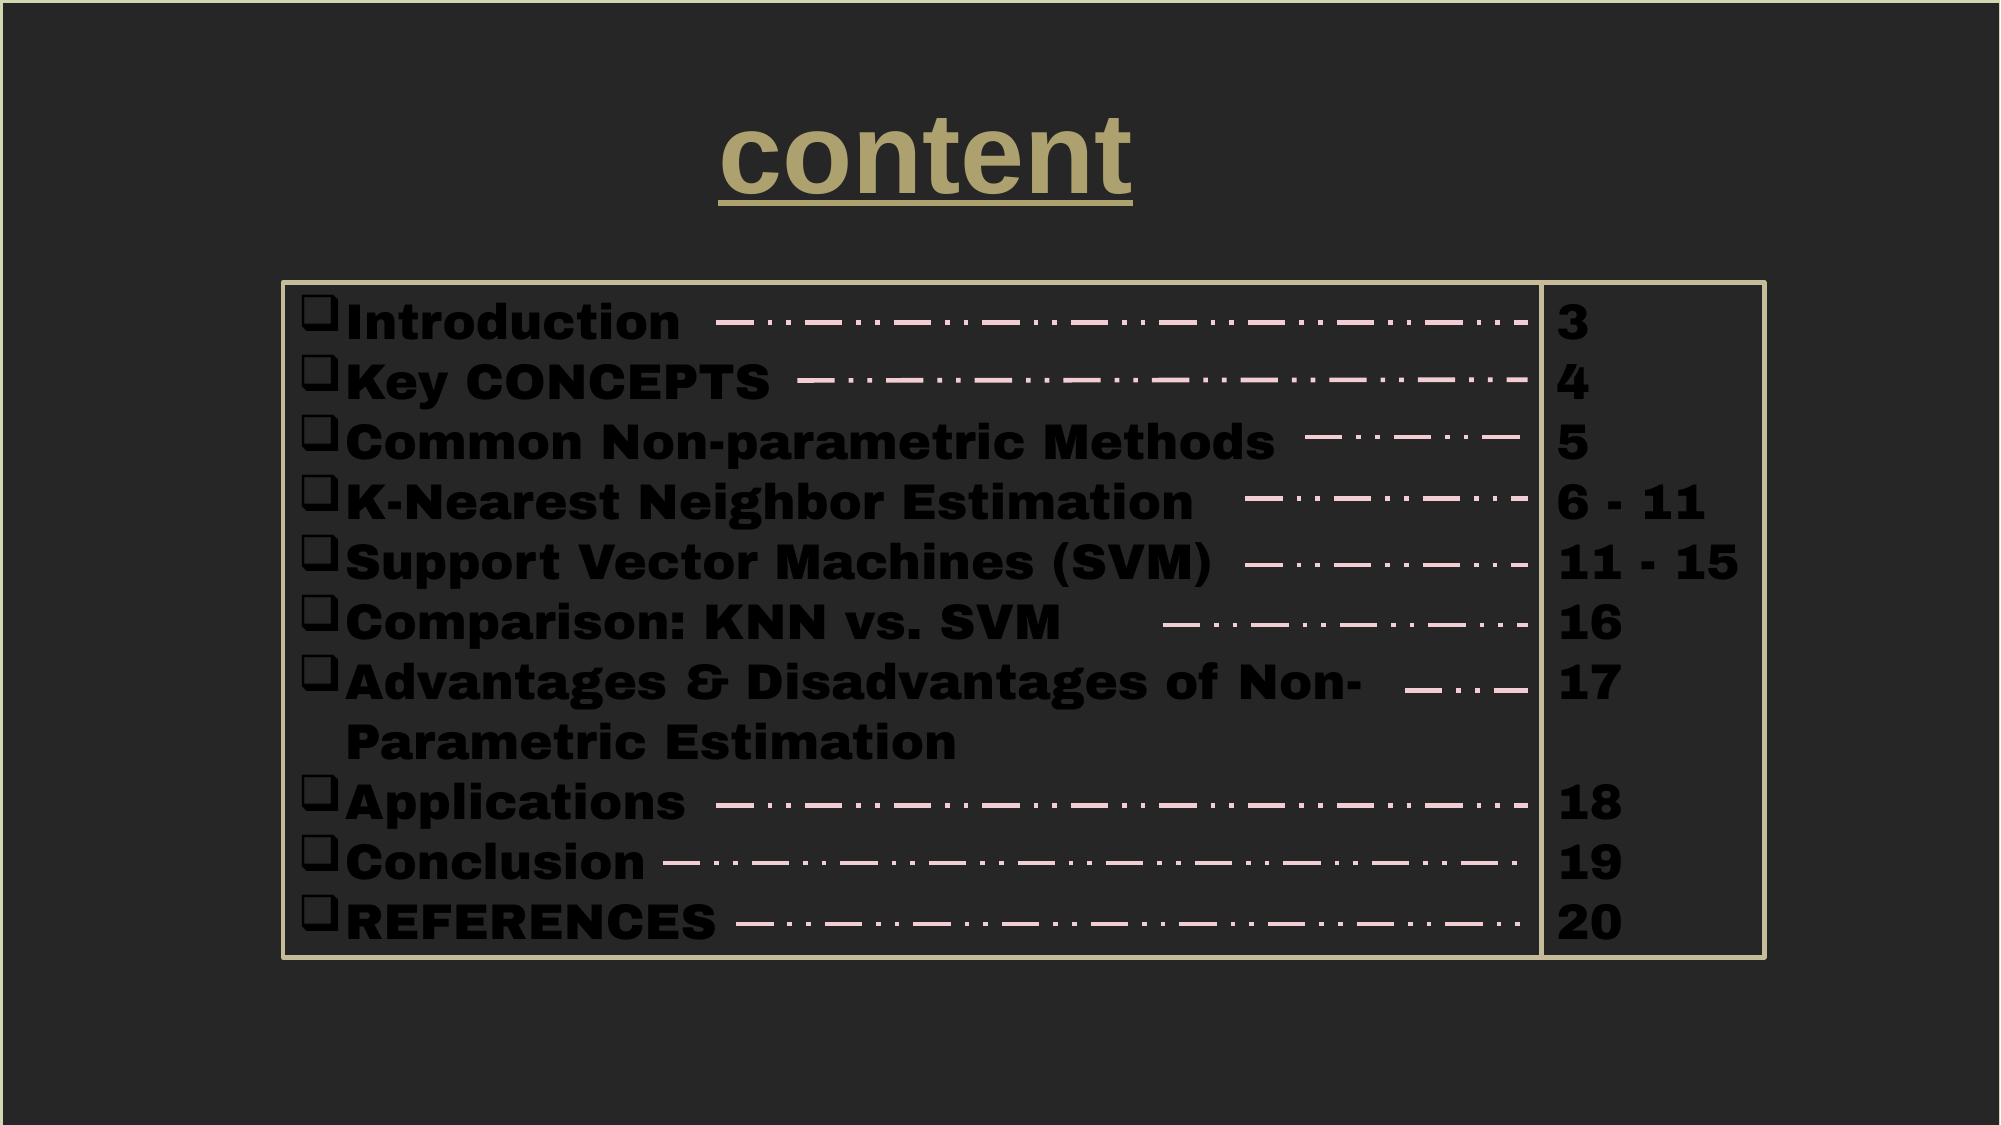

content
Introduction
Key CONCEPTS
Common Non-parametric Methods
K-Nearest Neighbor Estimation
Support Vector Machines (SVM)
Comparison: KNN vs. SVM
Advantages & Disadvantages of Non-Parametric Estimation
Applications
Conclusion
REFERENCES
3
4
5
6 - 11
11 - 15
16
17

18
19
20